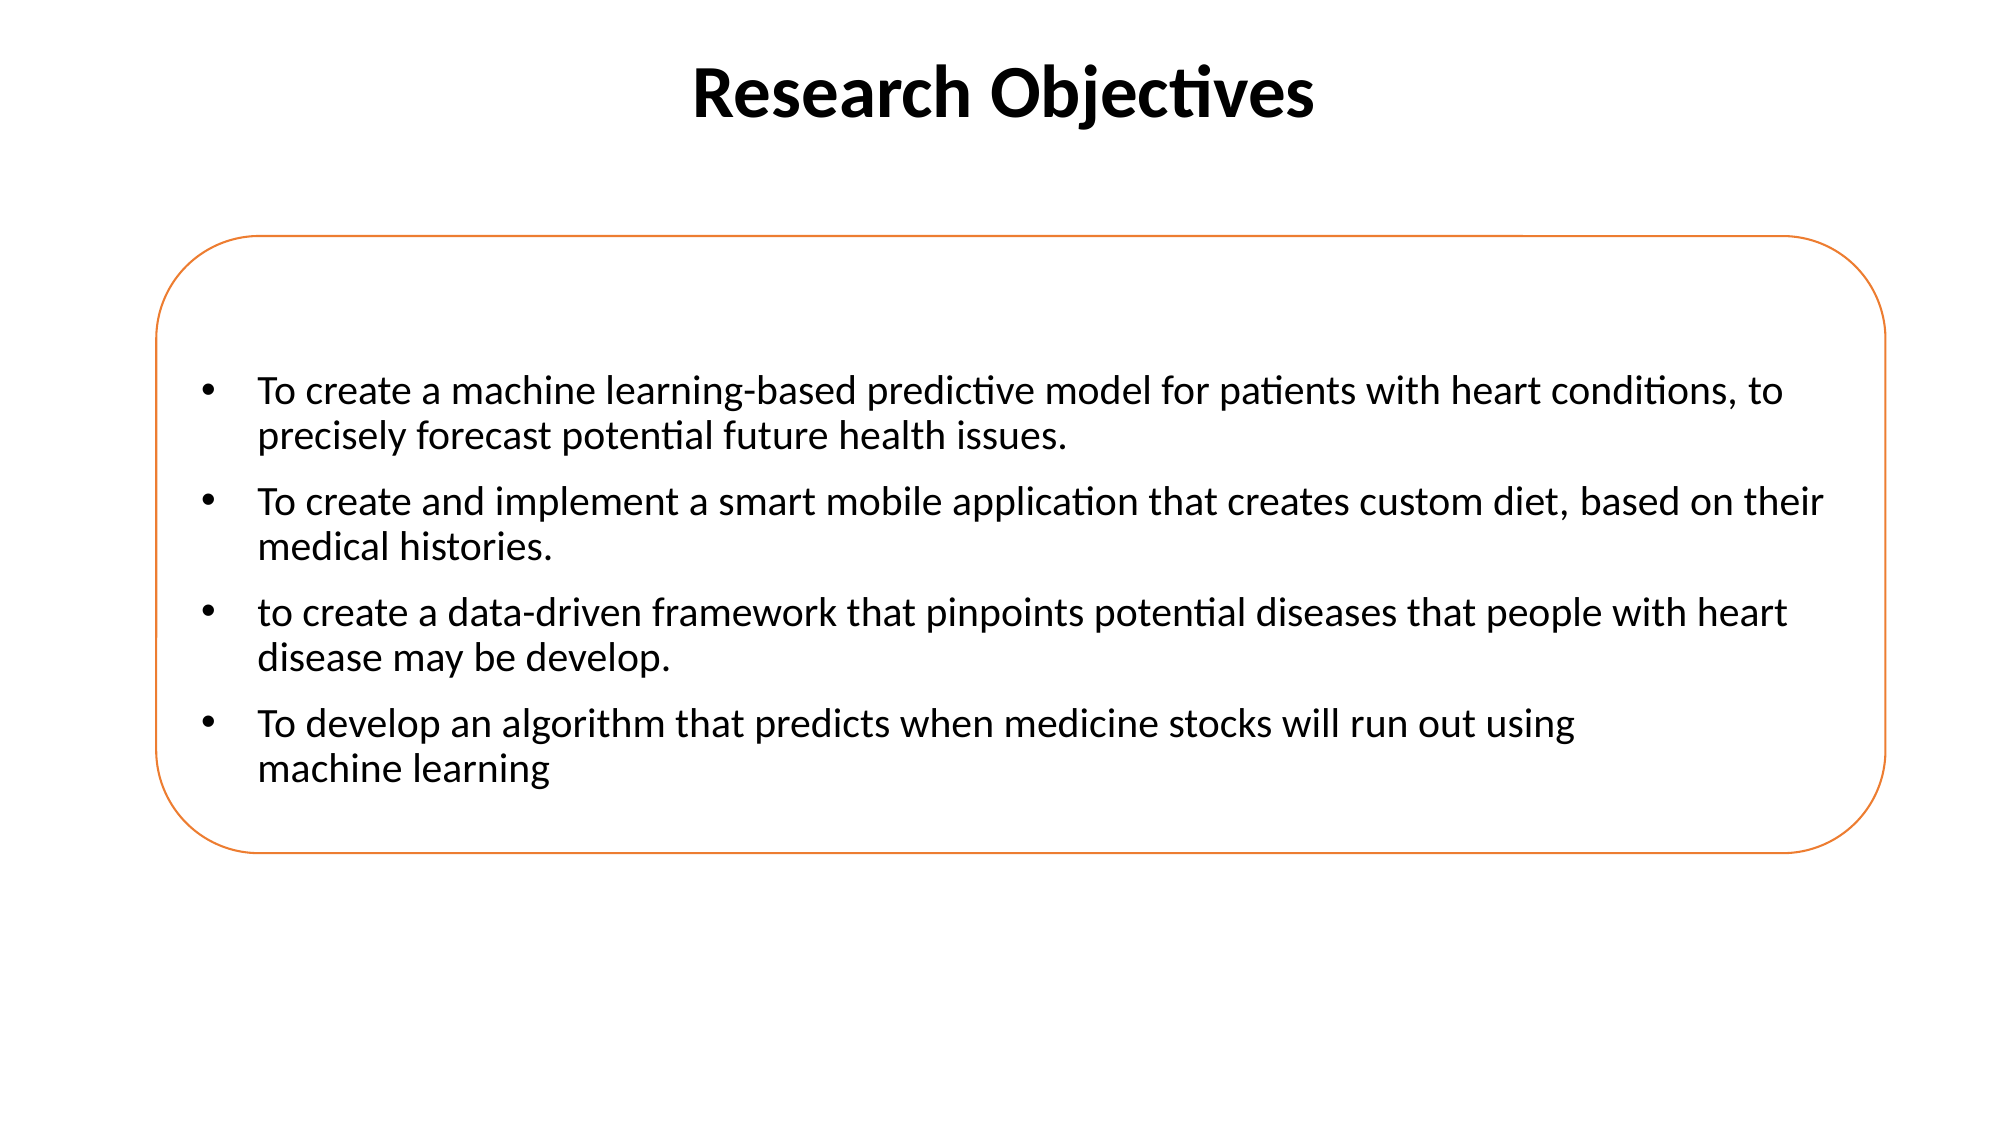

Research Objectives

To create a machine learning-based predictive model for patients with heart conditions, to precisely forecast potential future health issues.
To create and implement a smart mobile application that creates custom diet, based on their medical histories.
to create a data-driven framework that pinpoints potential diseases that people with heart disease may be develop.
To develop an algorithm that predicts when medicine stocks will run out using machine learning